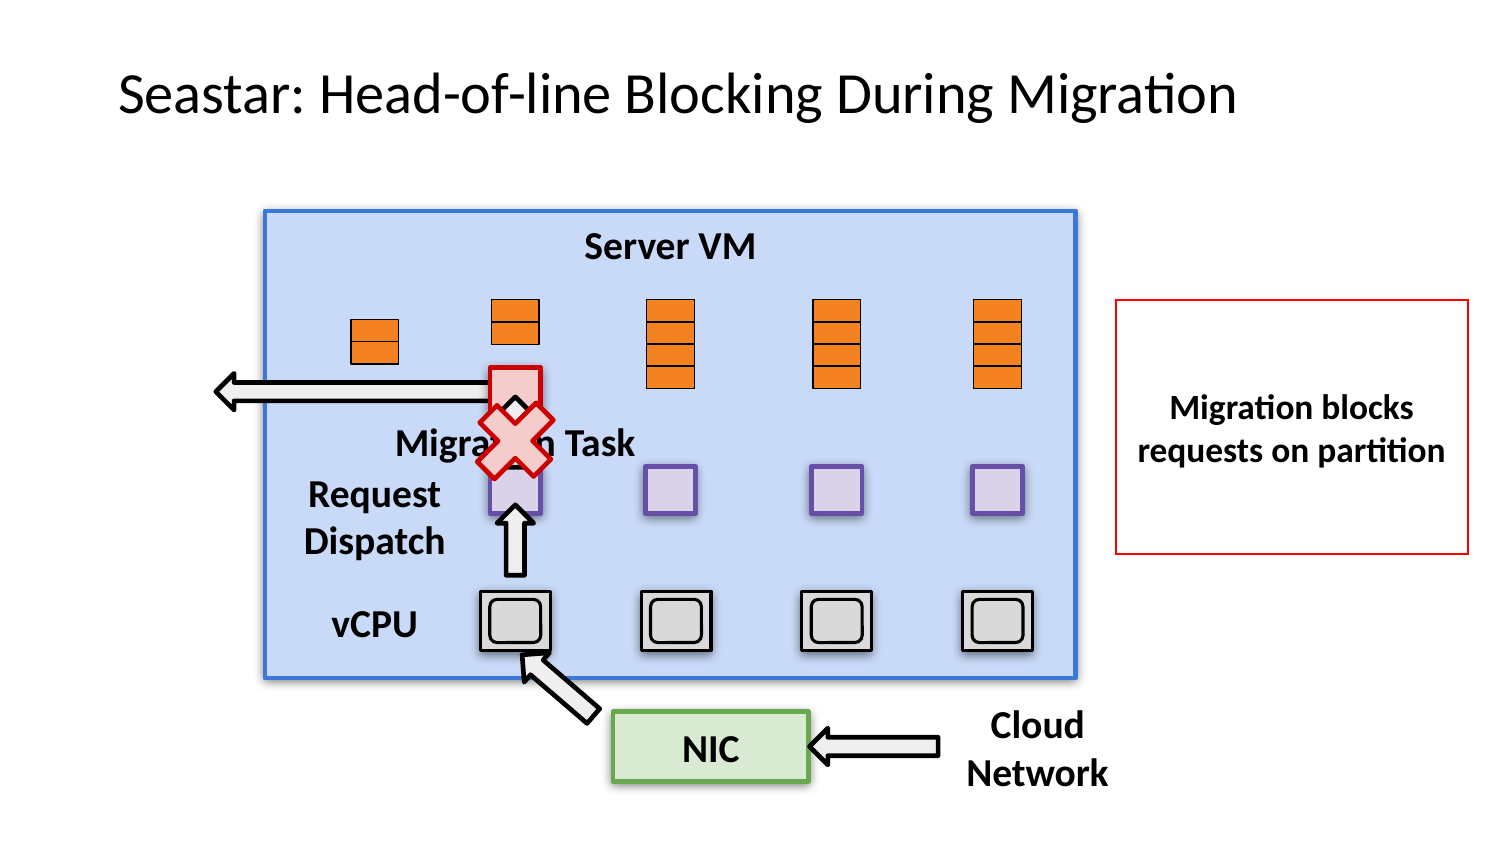

# Seastar: Head-of-line Blocking During Migration

Server VM

Migration blocks requests on partition

Migration Task

Request
Dispatch

vCPU

NIC
Cloud
Network